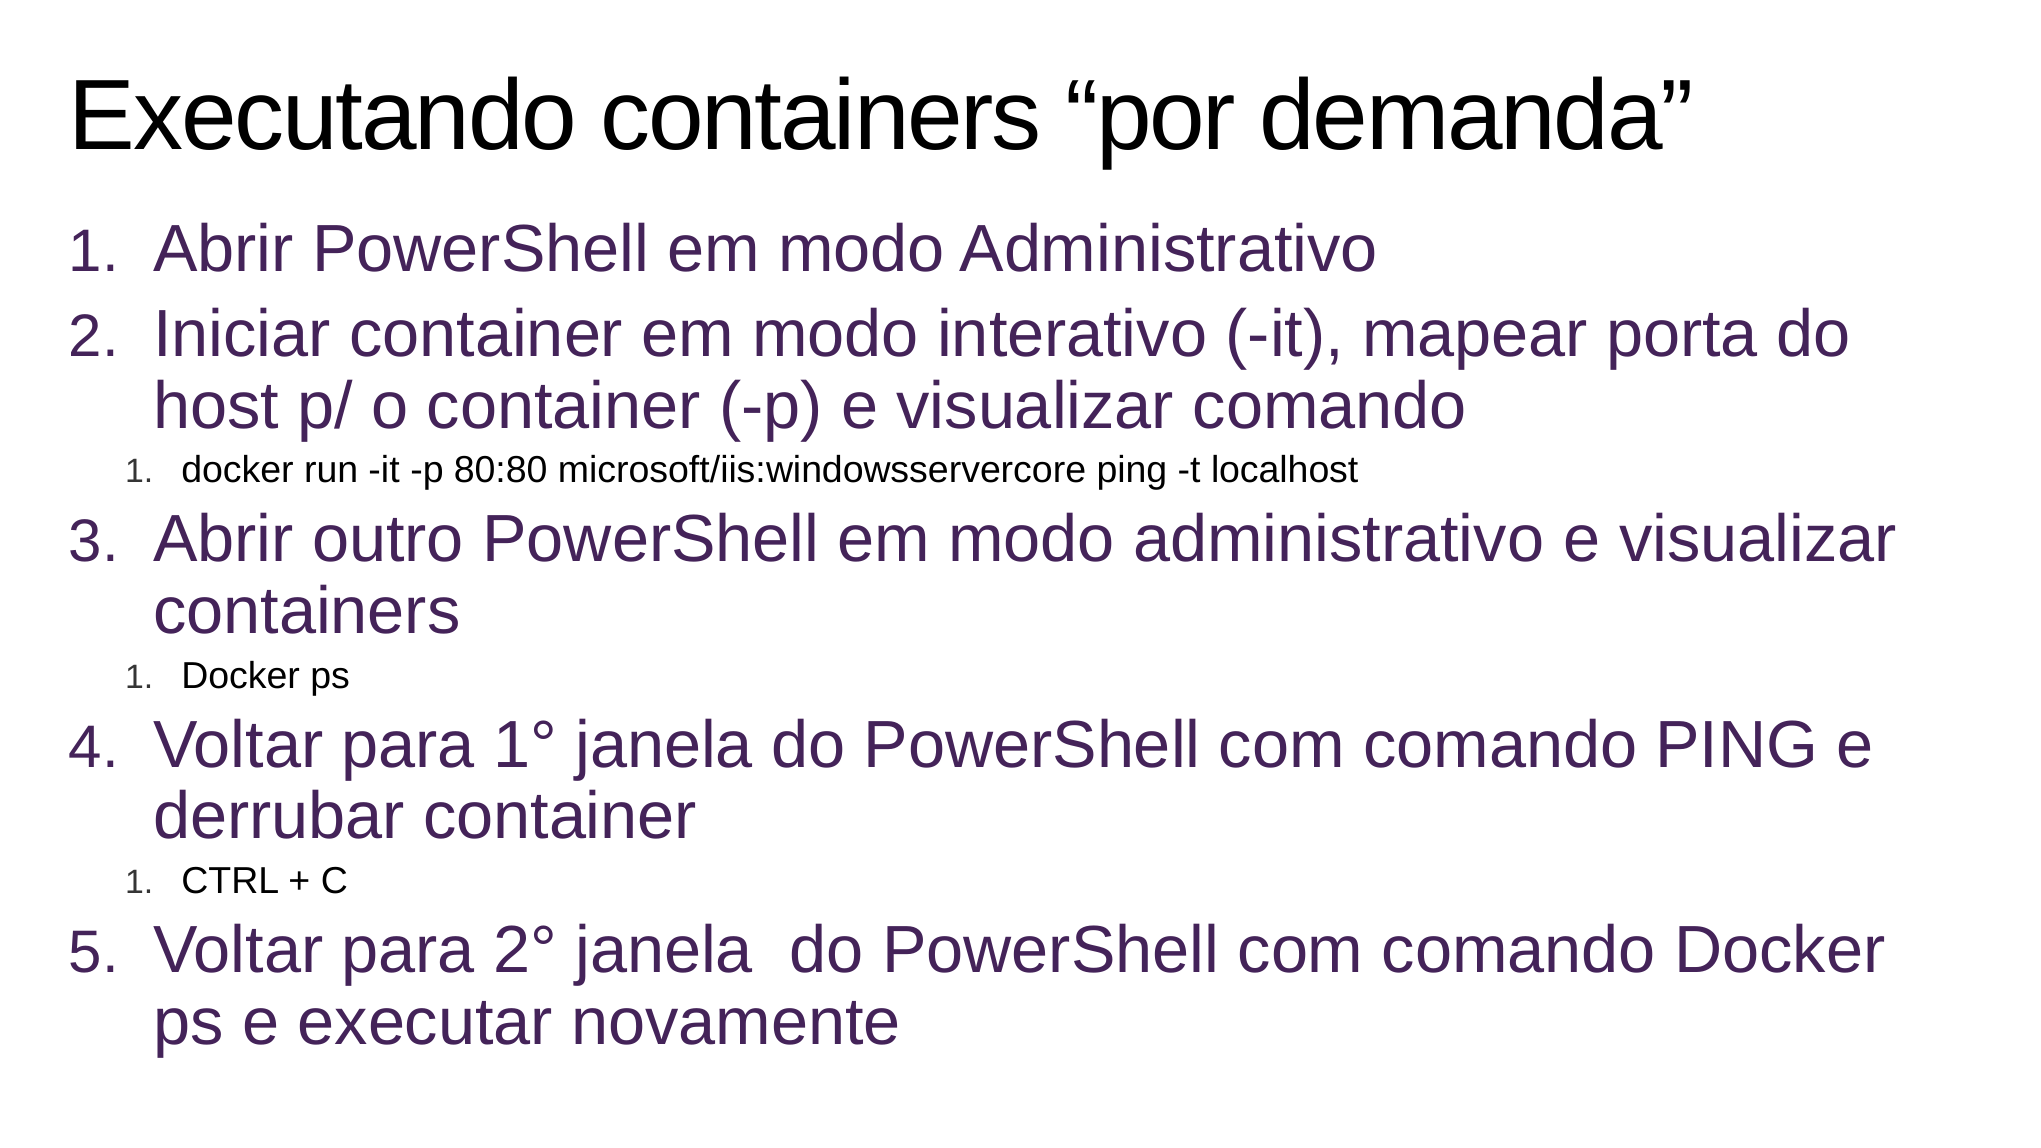

# Executando containers “por demanda”
Abrir PowerShell em modo Administrativo
Iniciar container em modo interativo (-it), mapear porta do host p/ o container (-p) e visualizar comando
docker run -it -p 80:80 microsoft/iis:windowsservercore ping -t localhost
Abrir outro PowerShell em modo administrativo e visualizar containers
Docker ps
Voltar para 1° janela do PowerShell com comando PING e derrubar container
CTRL + C
Voltar para 2° janela  do PowerShell com comando Docker ps e executar novamente